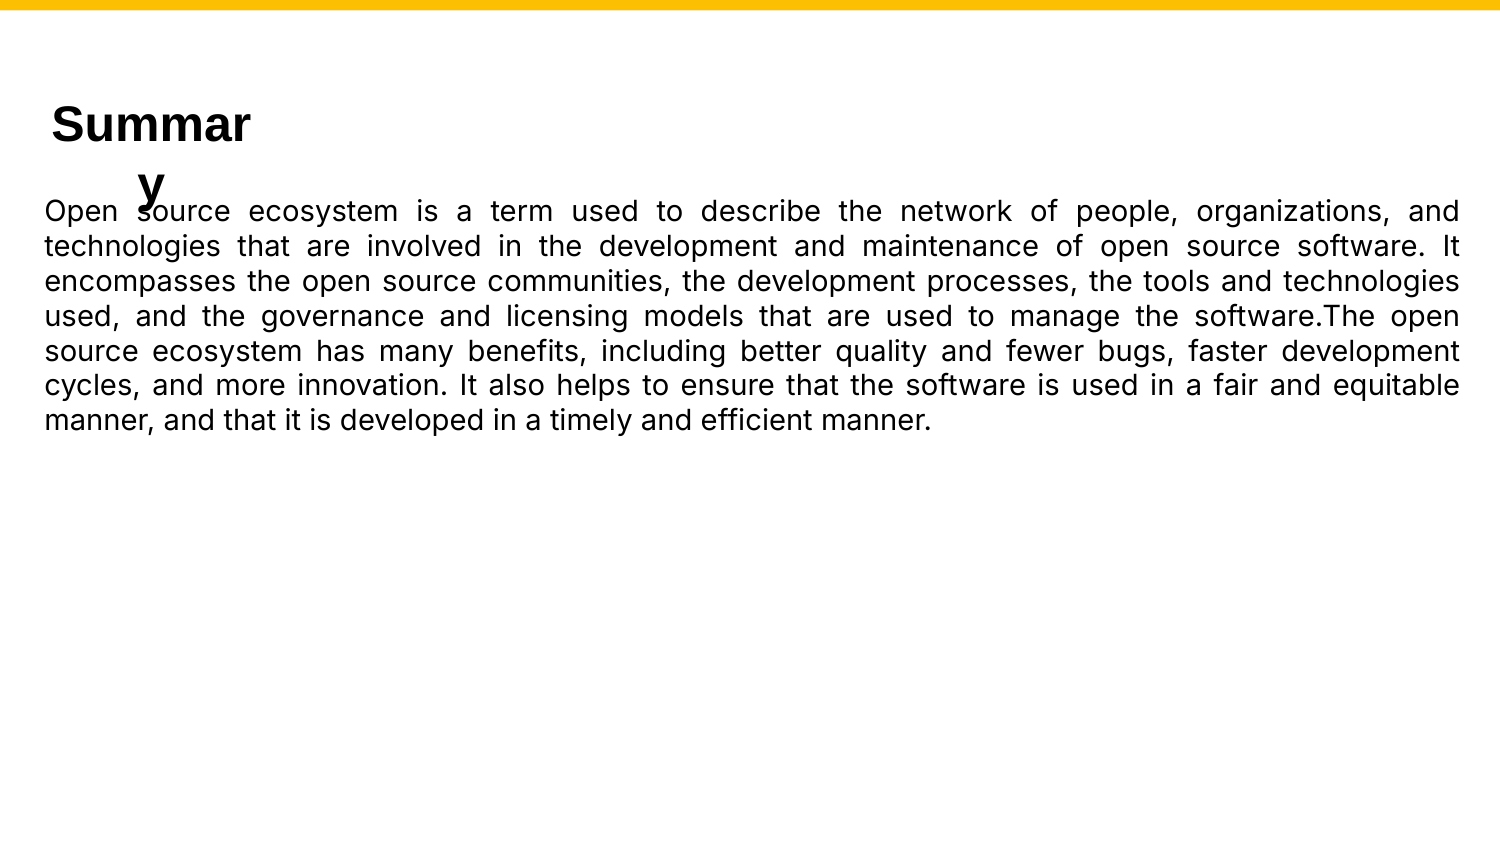

Summary
Open source ecosystem is a term used to describe the network of people, organizations, and technologies that are involved in the development and maintenance of open source software. It encompasses the open source communities, the development processes, the tools and technologies used, and the governance and licensing models that are used to manage the software.The open source ecosystem has many benefits, including better quality and fewer bugs, faster development cycles, and more innovation. It also helps to ensure that the software is used in a fair and equitable manner, and that it is developed in a timely and efficient manner.